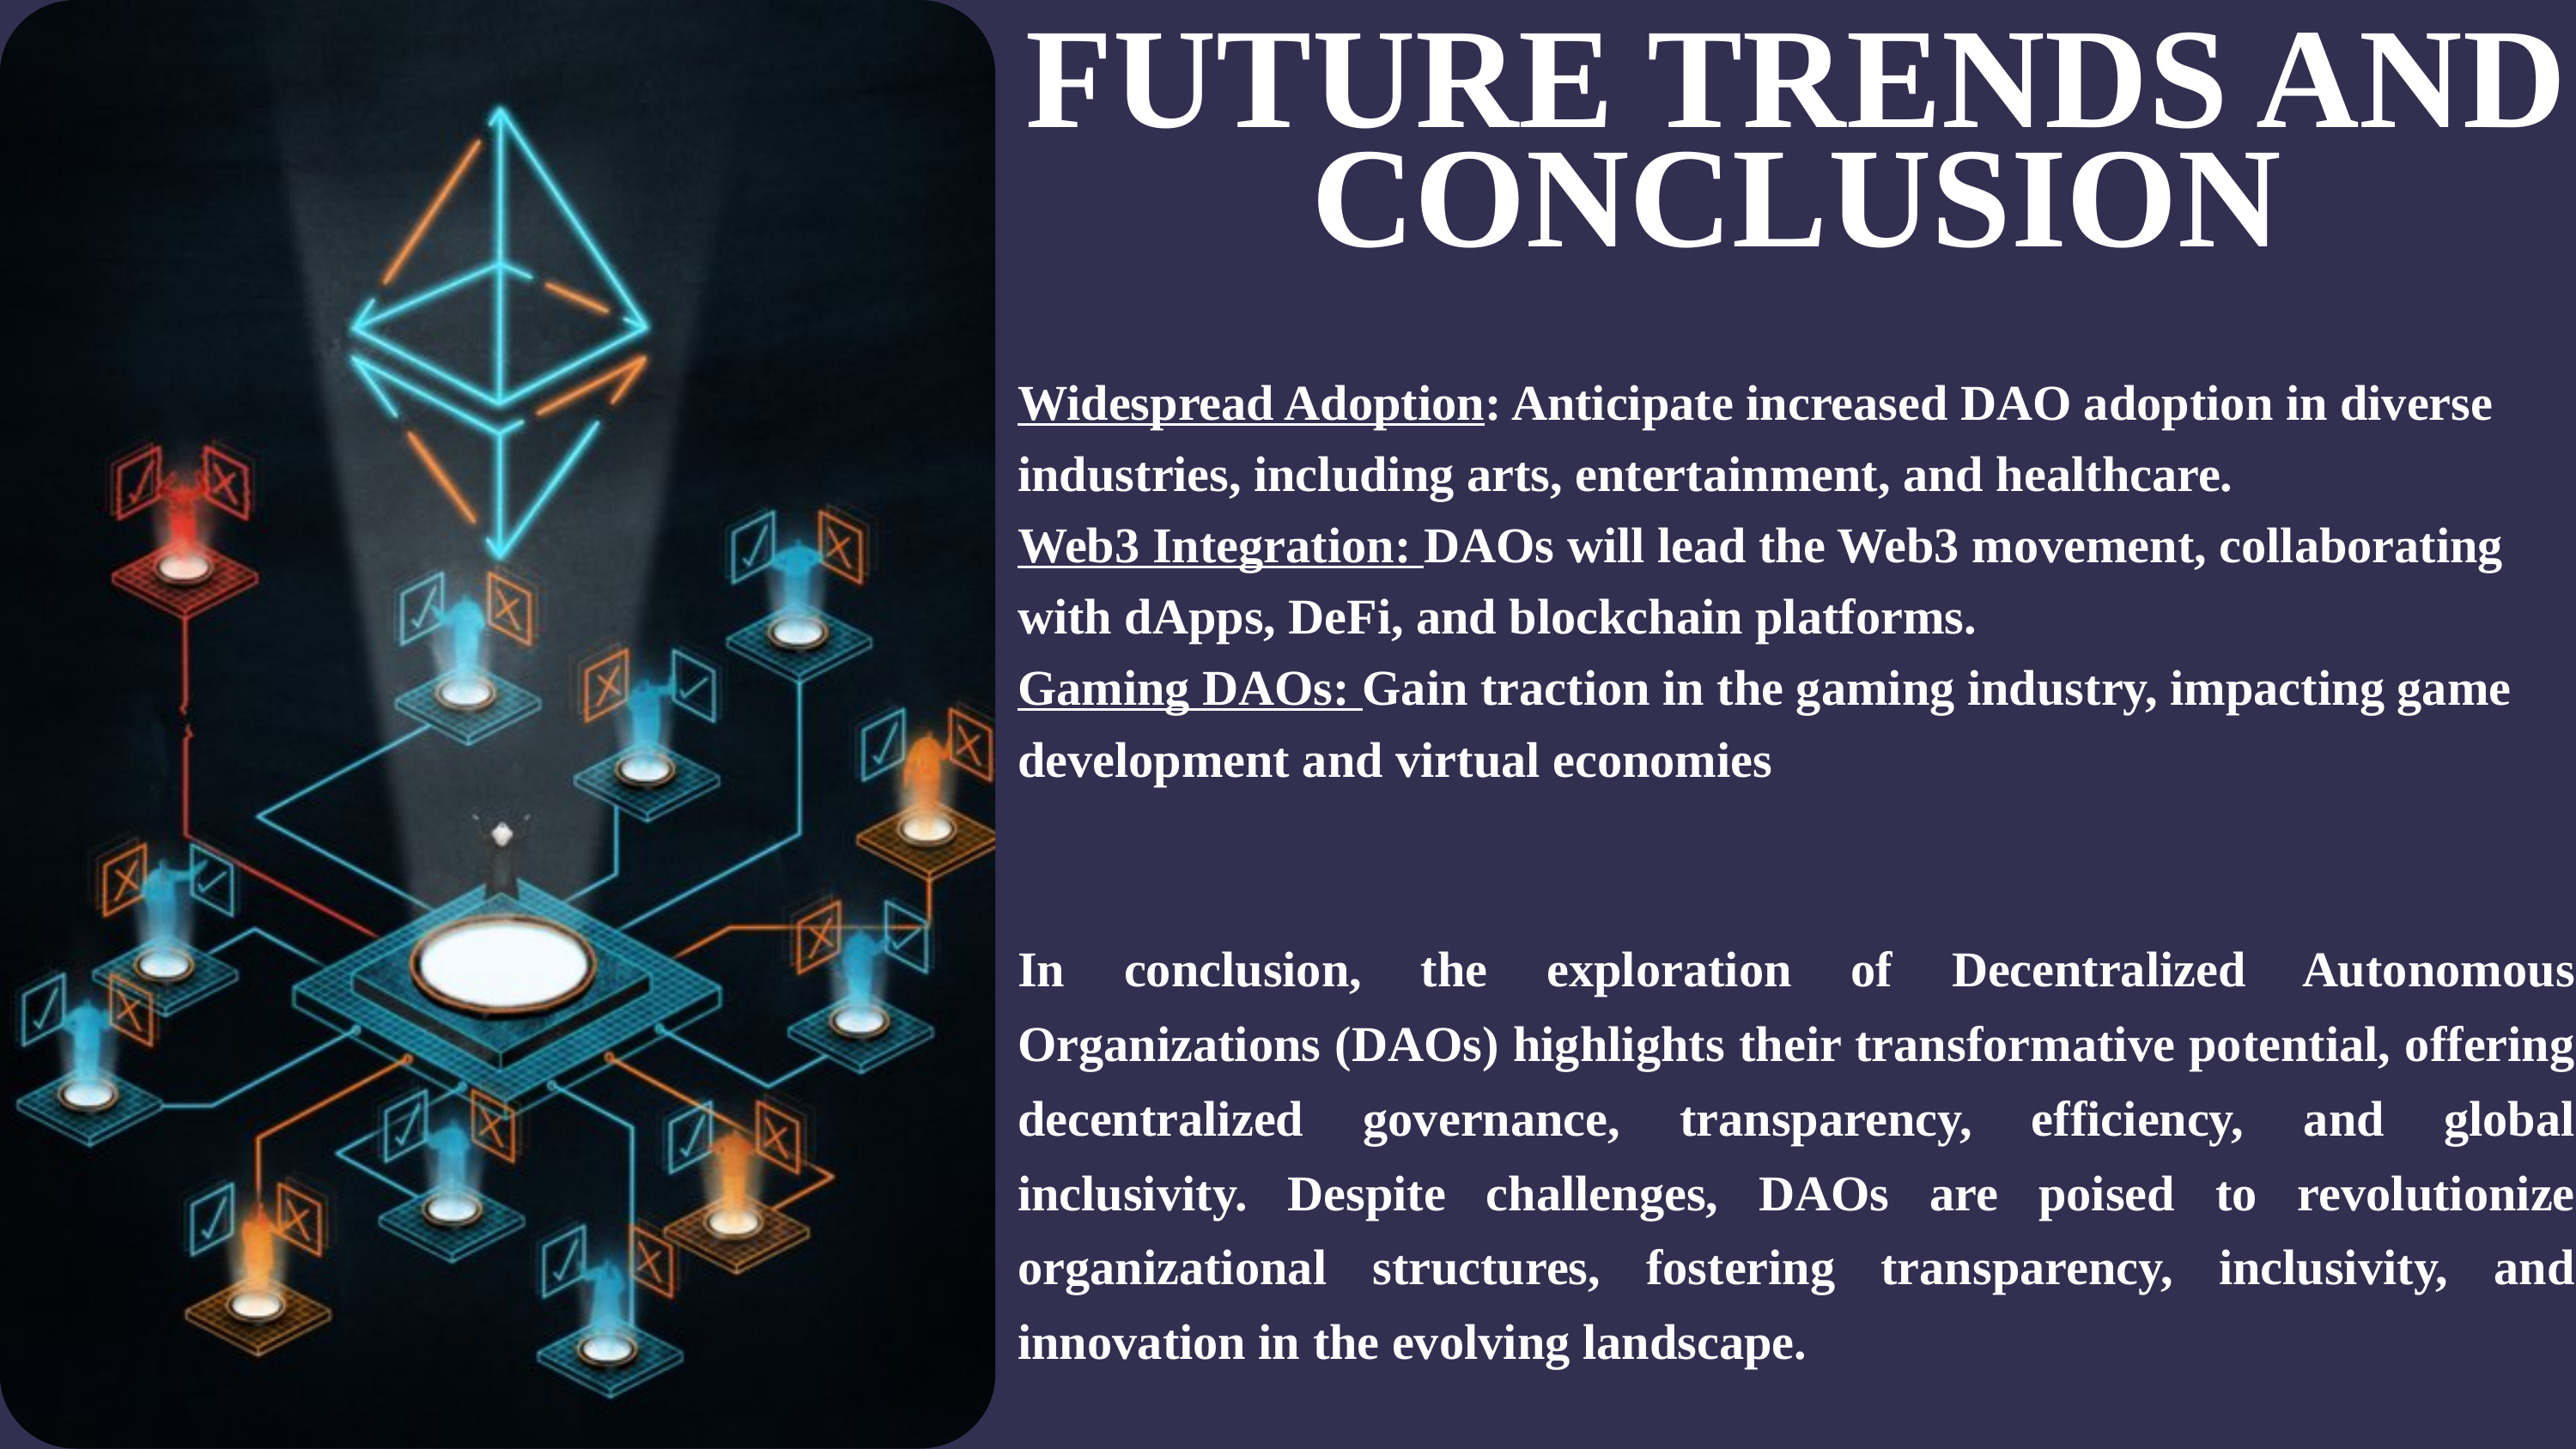

FUTURE TRENDS AND CONCLUSION
Widespread Adoption: Anticipate increased DAO adoption in diverse industries, including arts, entertainment, and healthcare.
Web3 Integration: DAOs will lead the Web3 movement, collaborating with dApps, DeFi, and blockchain platforms.
Gaming DAOs: Gain traction in the gaming industry, impacting game development and virtual economies

In conclusion, the exploration of Decentralized Autonomous Organizations (DAOs) highlights their transformative potential, offering decentralized governance, transparency, efficiency, and global inclusivity. Despite challenges, DAOs are poised to revolutionize organizational structures, fostering transparency, inclusivity, and innovation in the evolving landscape.